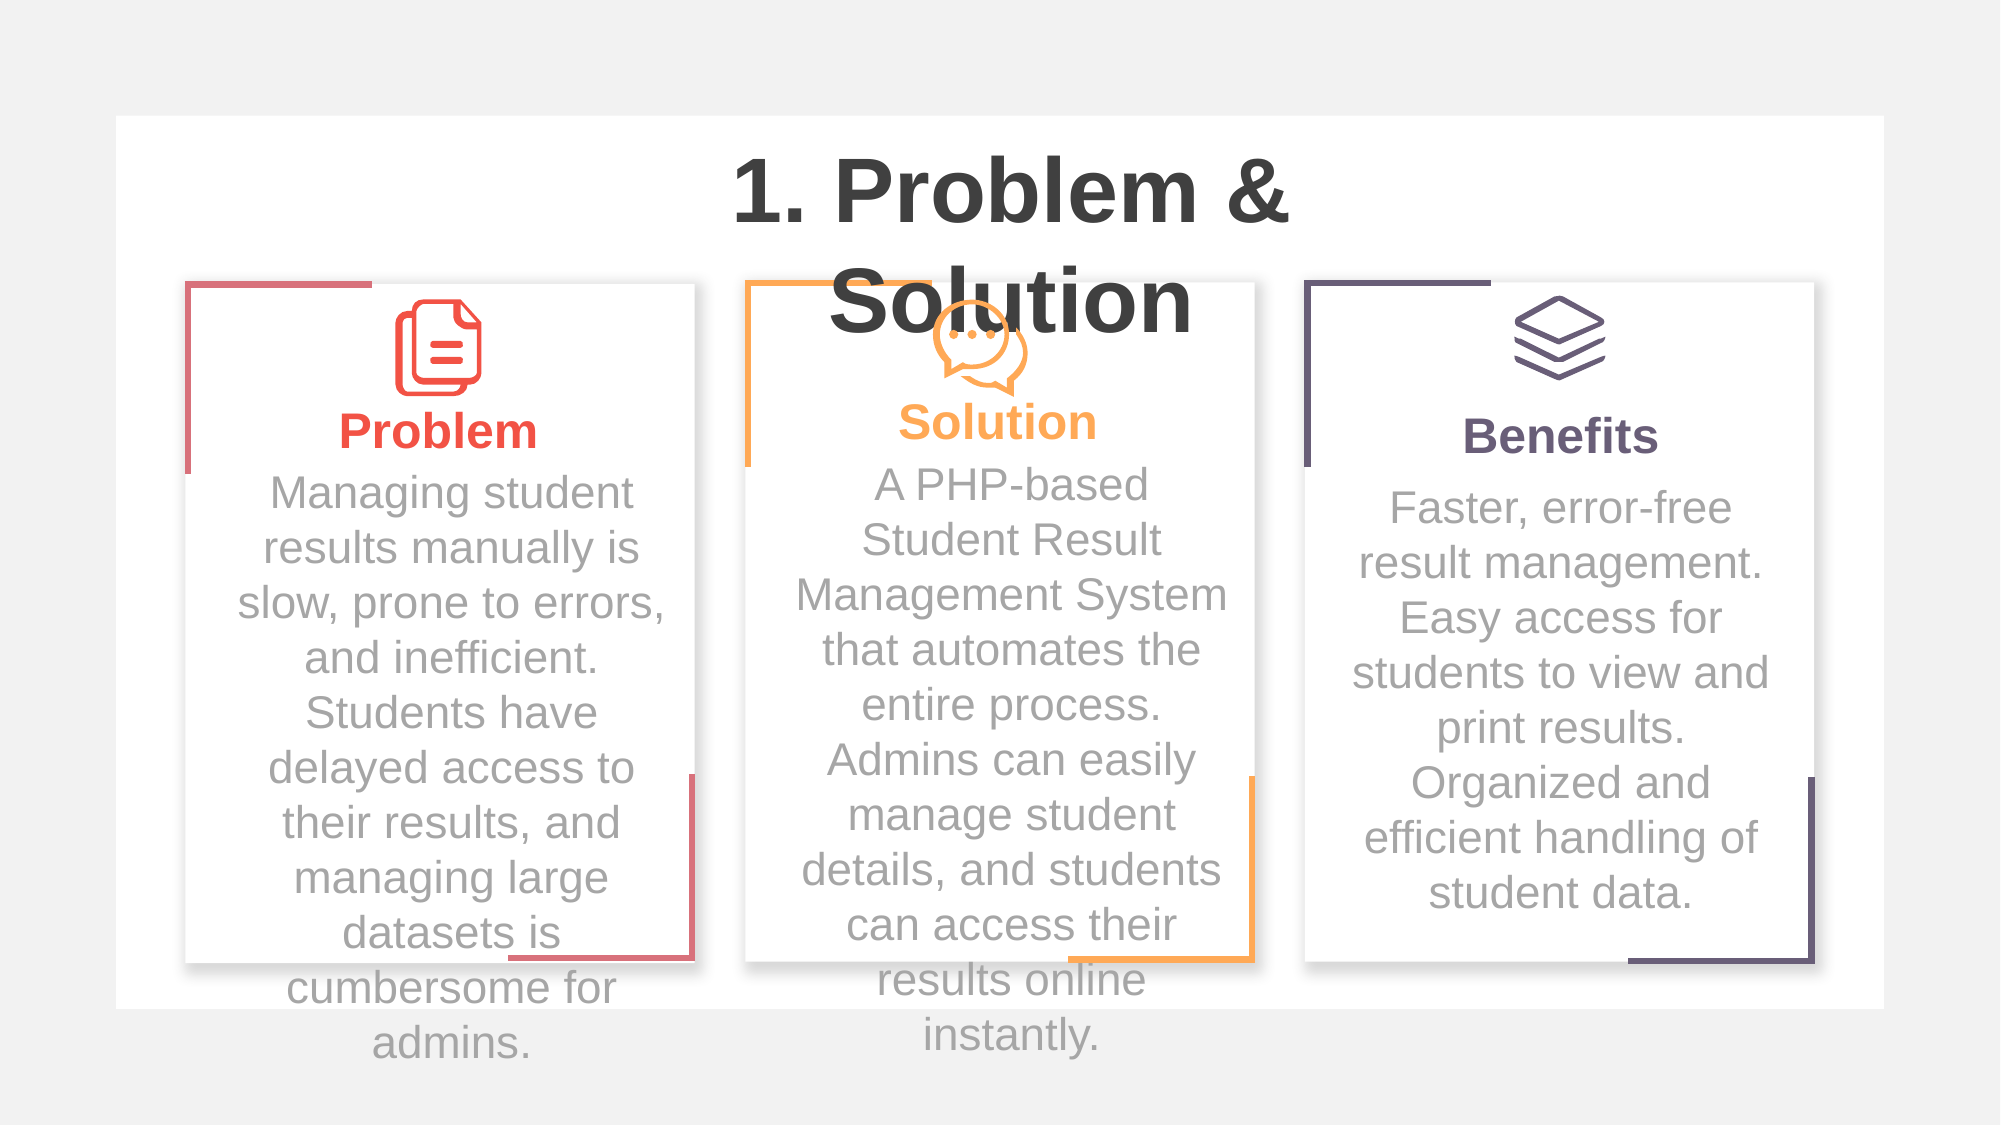

1. Problem & Solution

Solution
A PHP-based Student Result Management System that automates the entire process. Admins can easily manage student details, and students can access their results online instantly.
Problem
Managing student results manually is slow, prone to errors, and inefficient. Students have delayed access to their results, and managing large datasets is cumbersome for admins.
Benefits
Faster, error-free result management.
Easy access for students to view and print results.
Organized and efficient handling of student data.